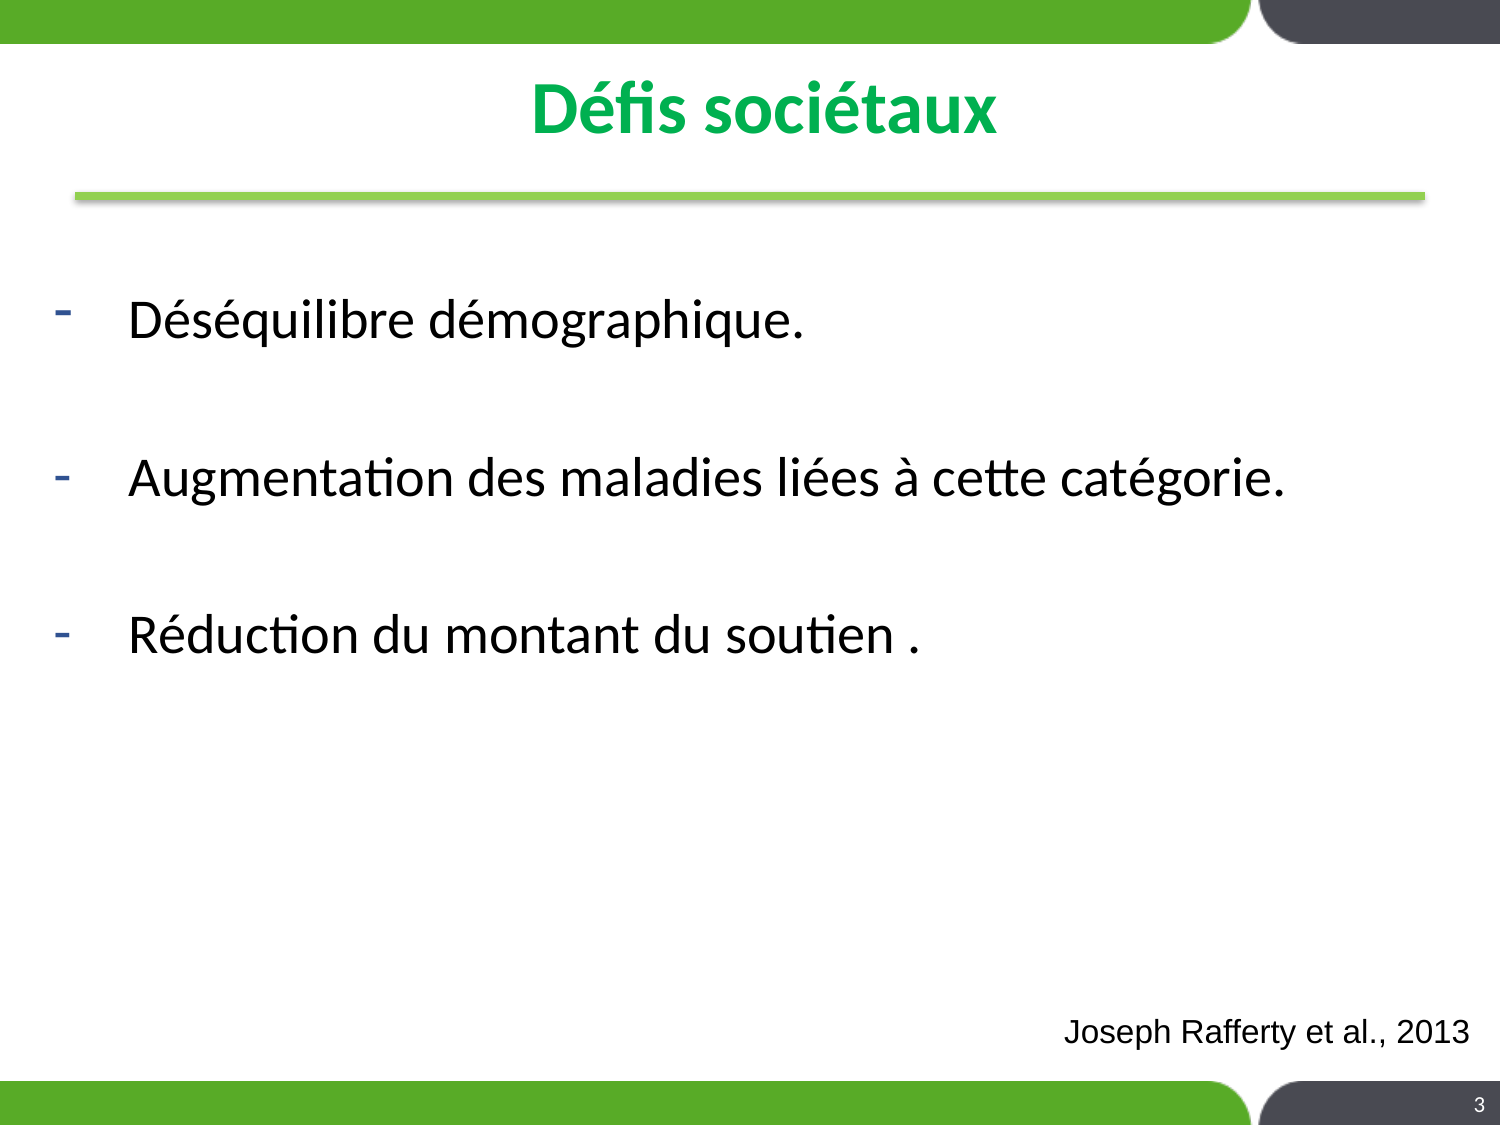

# Défis sociétaux
Déséquilibre démographique.

Augmentation des maladies liées à cette catégorie.

Réduction du montant du soutien .

Joseph Rafferty et al., 2013
3